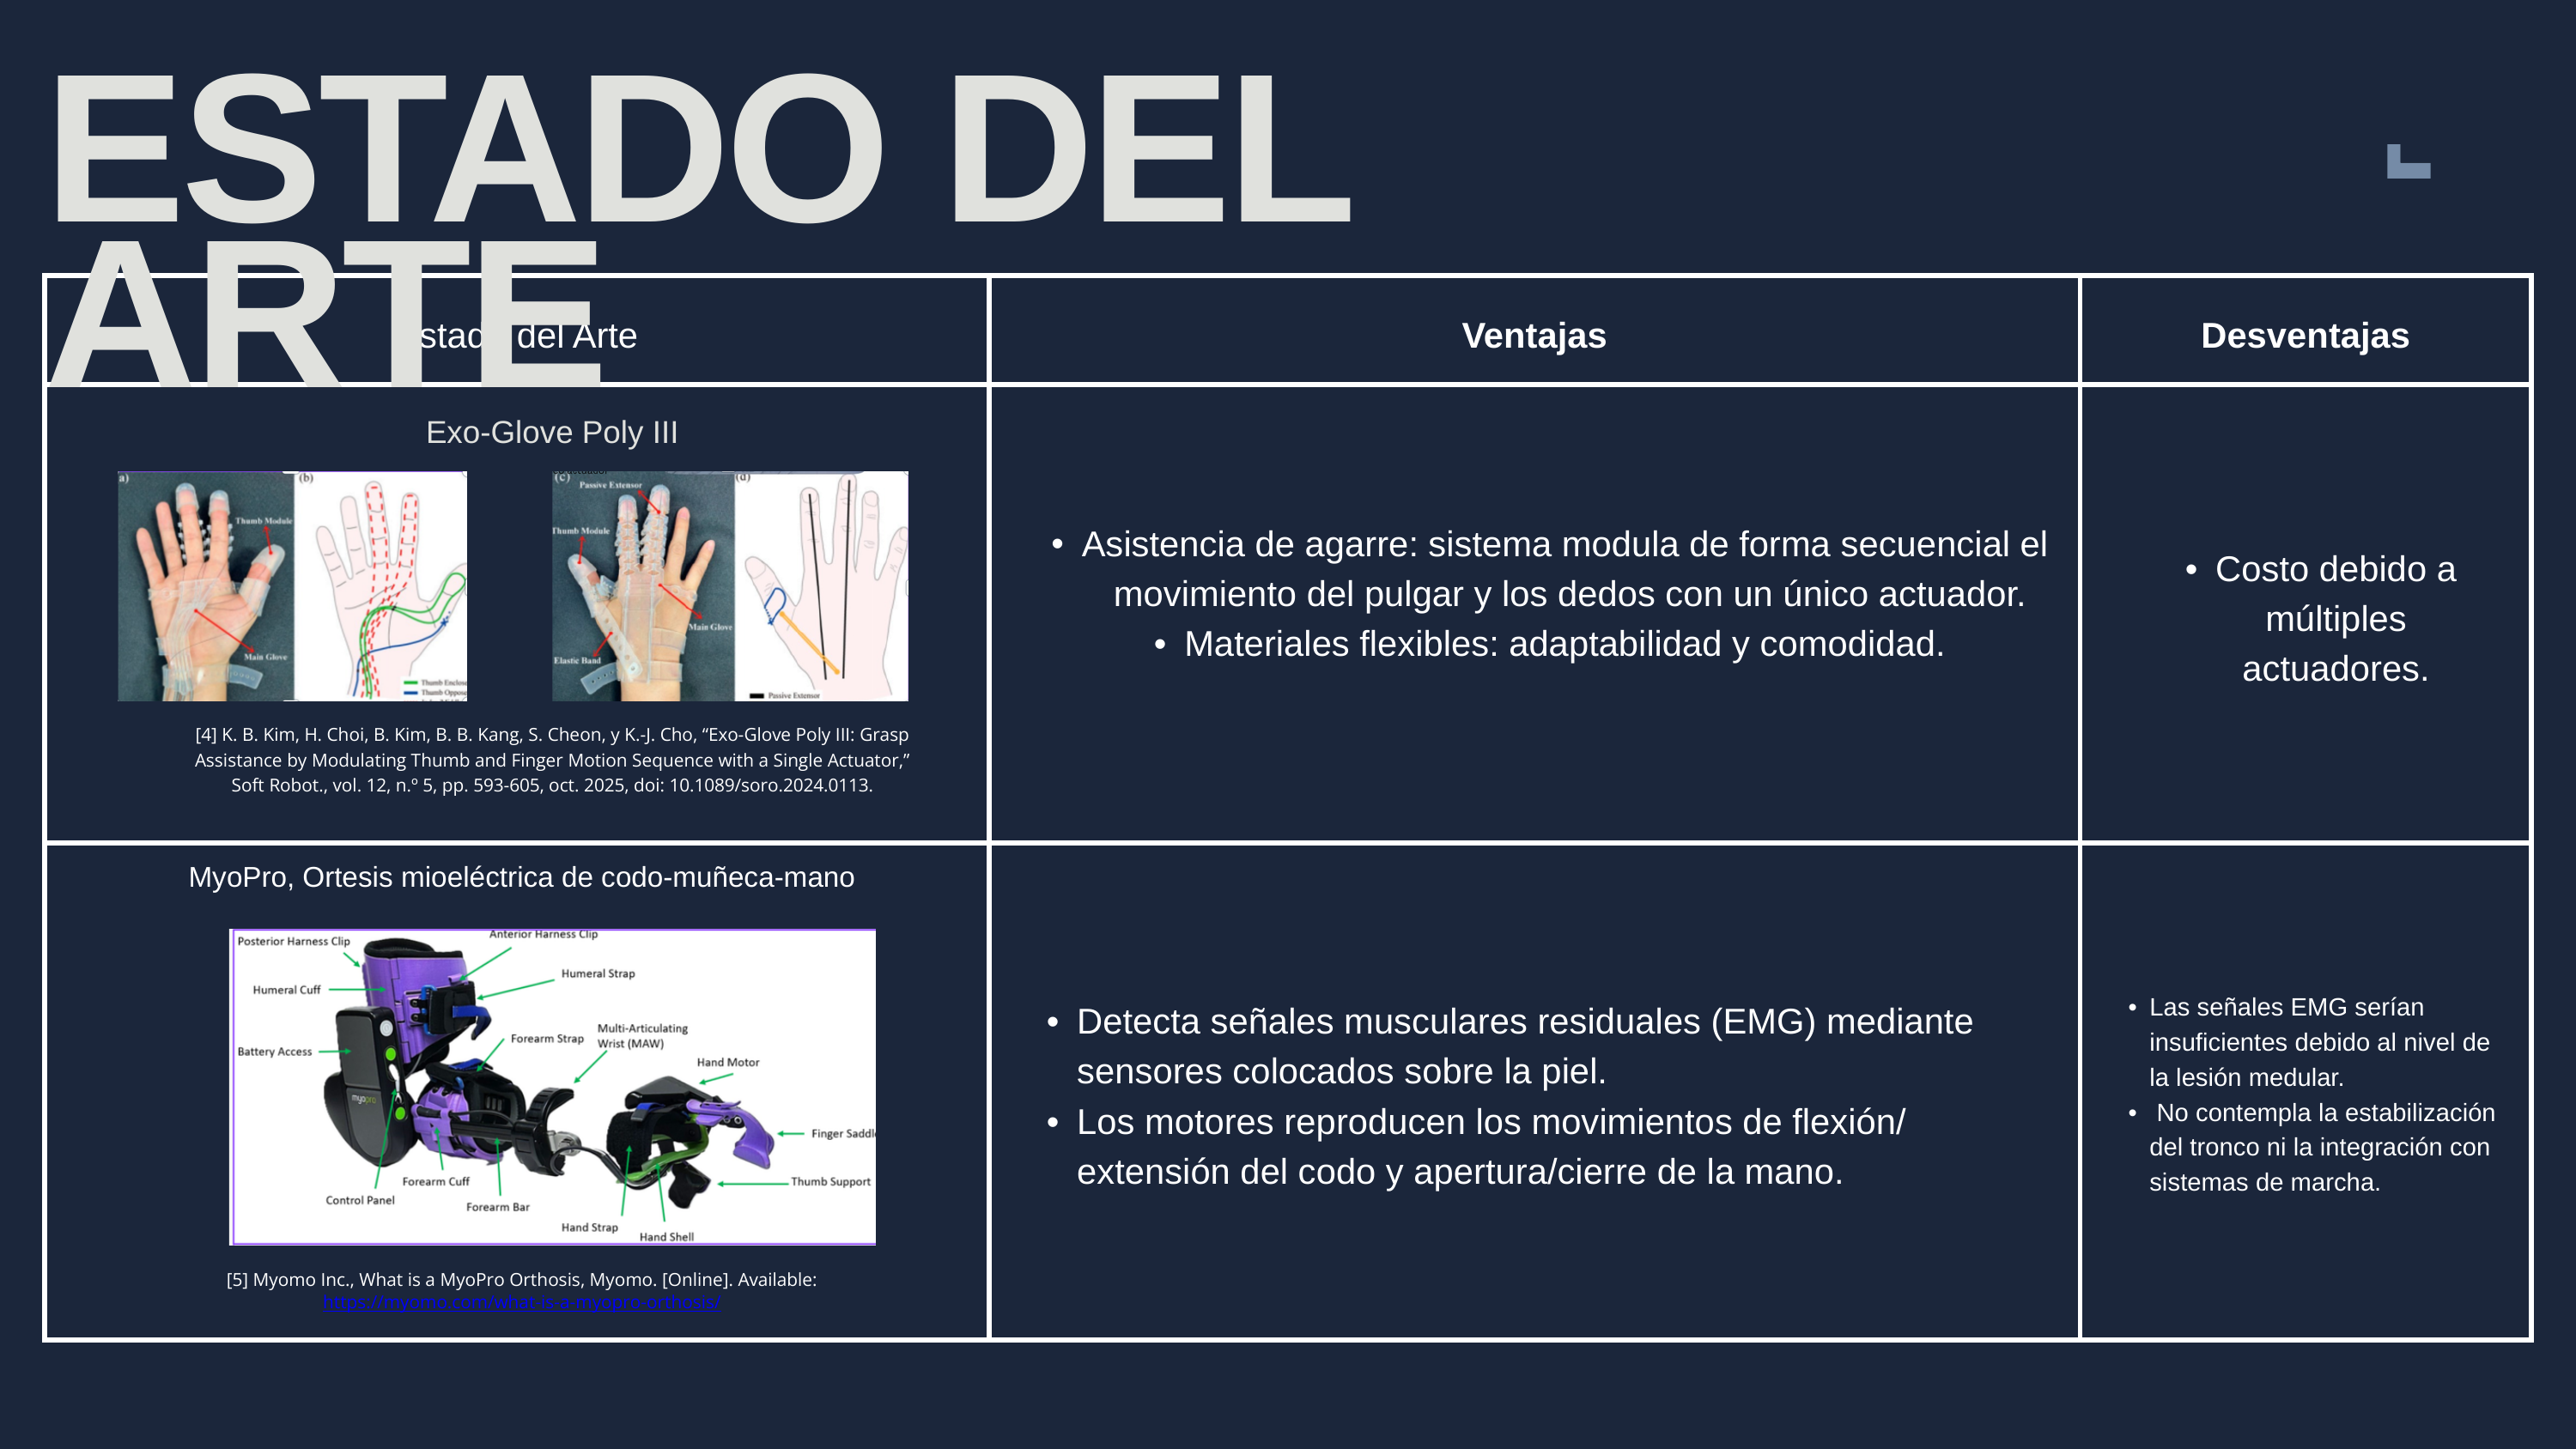

ESTADO DEL ARTE

| Estado del Arte | Ventajas | Desventajas |
| --- | --- | --- |
|  | Asistencia de agarre: sistema modula de forma secuencial el movimiento del pulgar y los dedos con un único actuador. Materiales flexibles: adaptabilidad y comodidad. | Costo debido a múltiples actuadores. |
|  | Detecta señales musculares residuales (EMG) mediante sensores colocados sobre la piel. Los motores reproducen los movimientos de flexión/ extensión del codo y apertura/cierre de la mano. | Las señales EMG serían insuficientes debido al nivel de la lesión medular. No contempla la estabilización del tronco ni la integración con sistemas de marcha. |
Exo-Glove Poly III

[4] K. B. Kim, H. Choi, B. Kim, B. B. Kang, S. Cheon, y K.-J. Cho, “Exo-Glove Poly III: Grasp Assistance by Modulating Thumb and Finger Motion Sequence with a Single Actuator,” Soft Robot., vol. 12, n.º 5, pp. 593-605, oct. 2025, doi: 10.1089/soro.2024.0113.
MyoPro, Ortesis mioeléctrica de codo-muñeca-mano

[5] Myomo Inc., What is a MyoPro Orthosis, Myomo. [Online]. Available: https://myomo.com/what-is-a-myopro-orthosis/